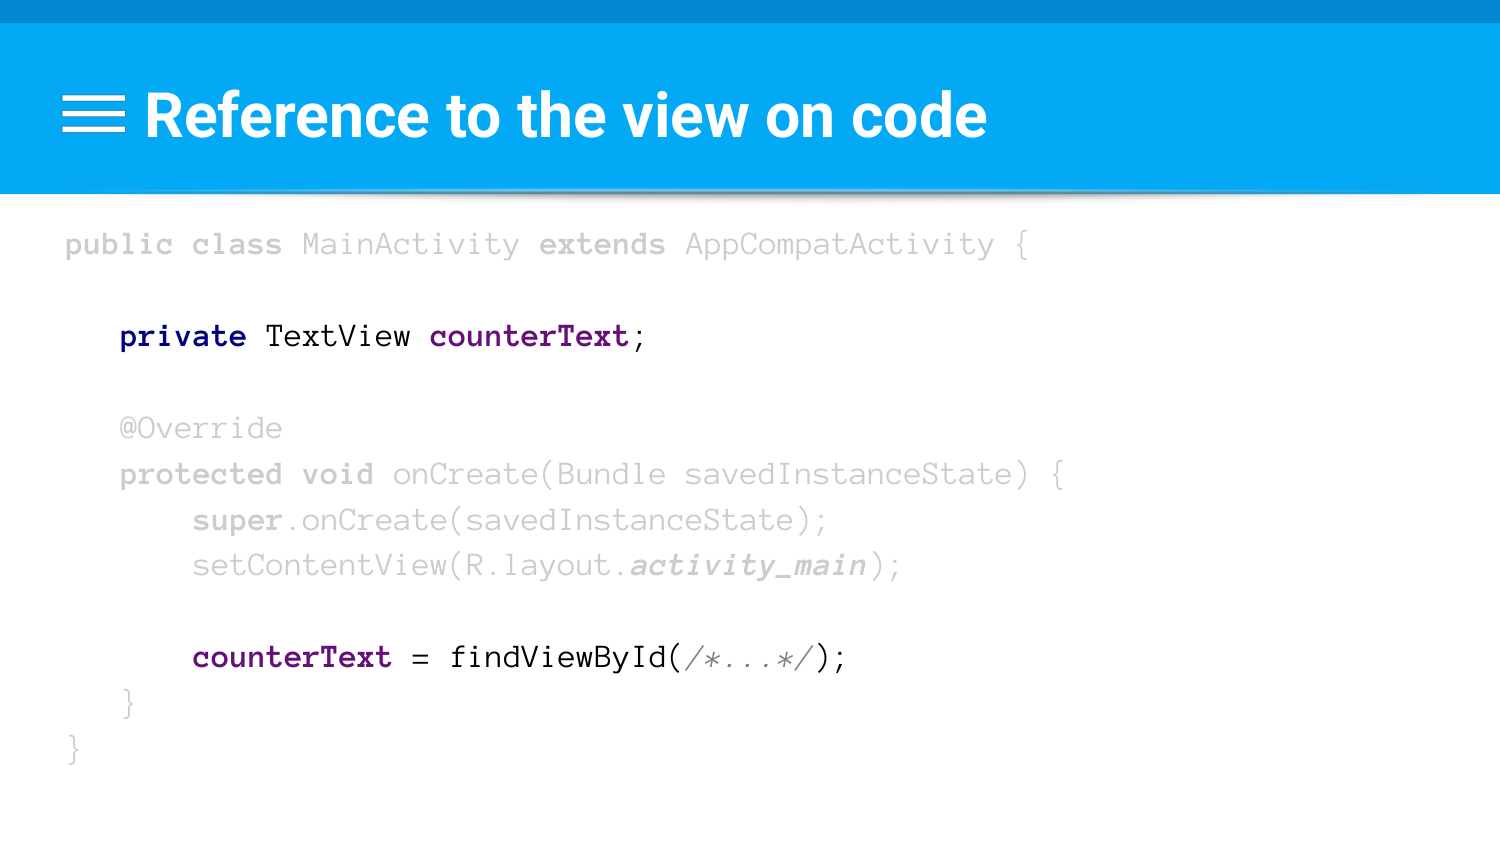

# Reference to the view on code
public class MainActivity extends AppCompatActivity {

   private TextView counterText;

   @Override
   protected void onCreate(Bundle savedInstanceState) {
       super.onCreate(savedInstanceState);
       setContentView(R.layout.activity_main);

       counterText = findViewById(/*...*/);
   }
}